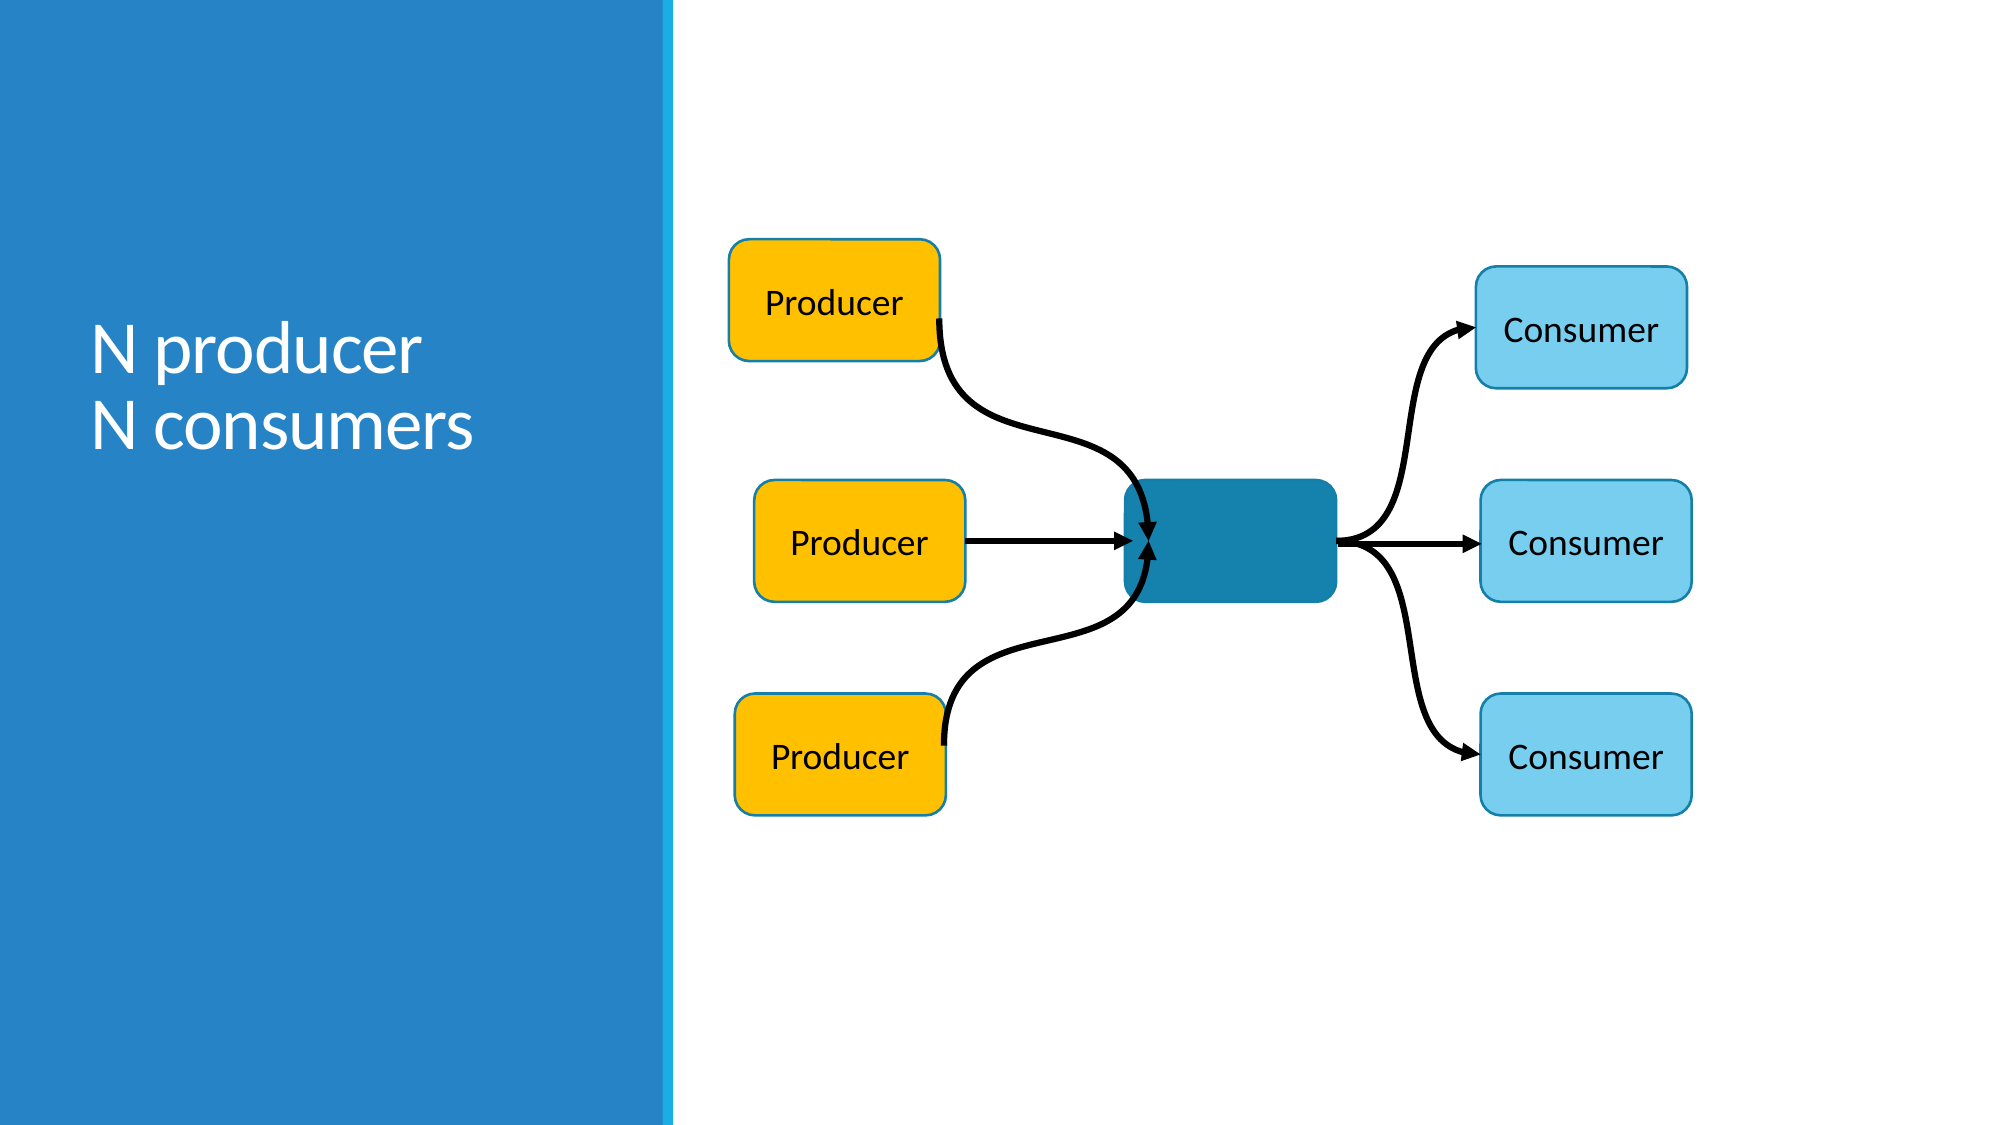

# N producer N consumers
Producer
Consumer
Producer

Consumer

Producer
Consumer